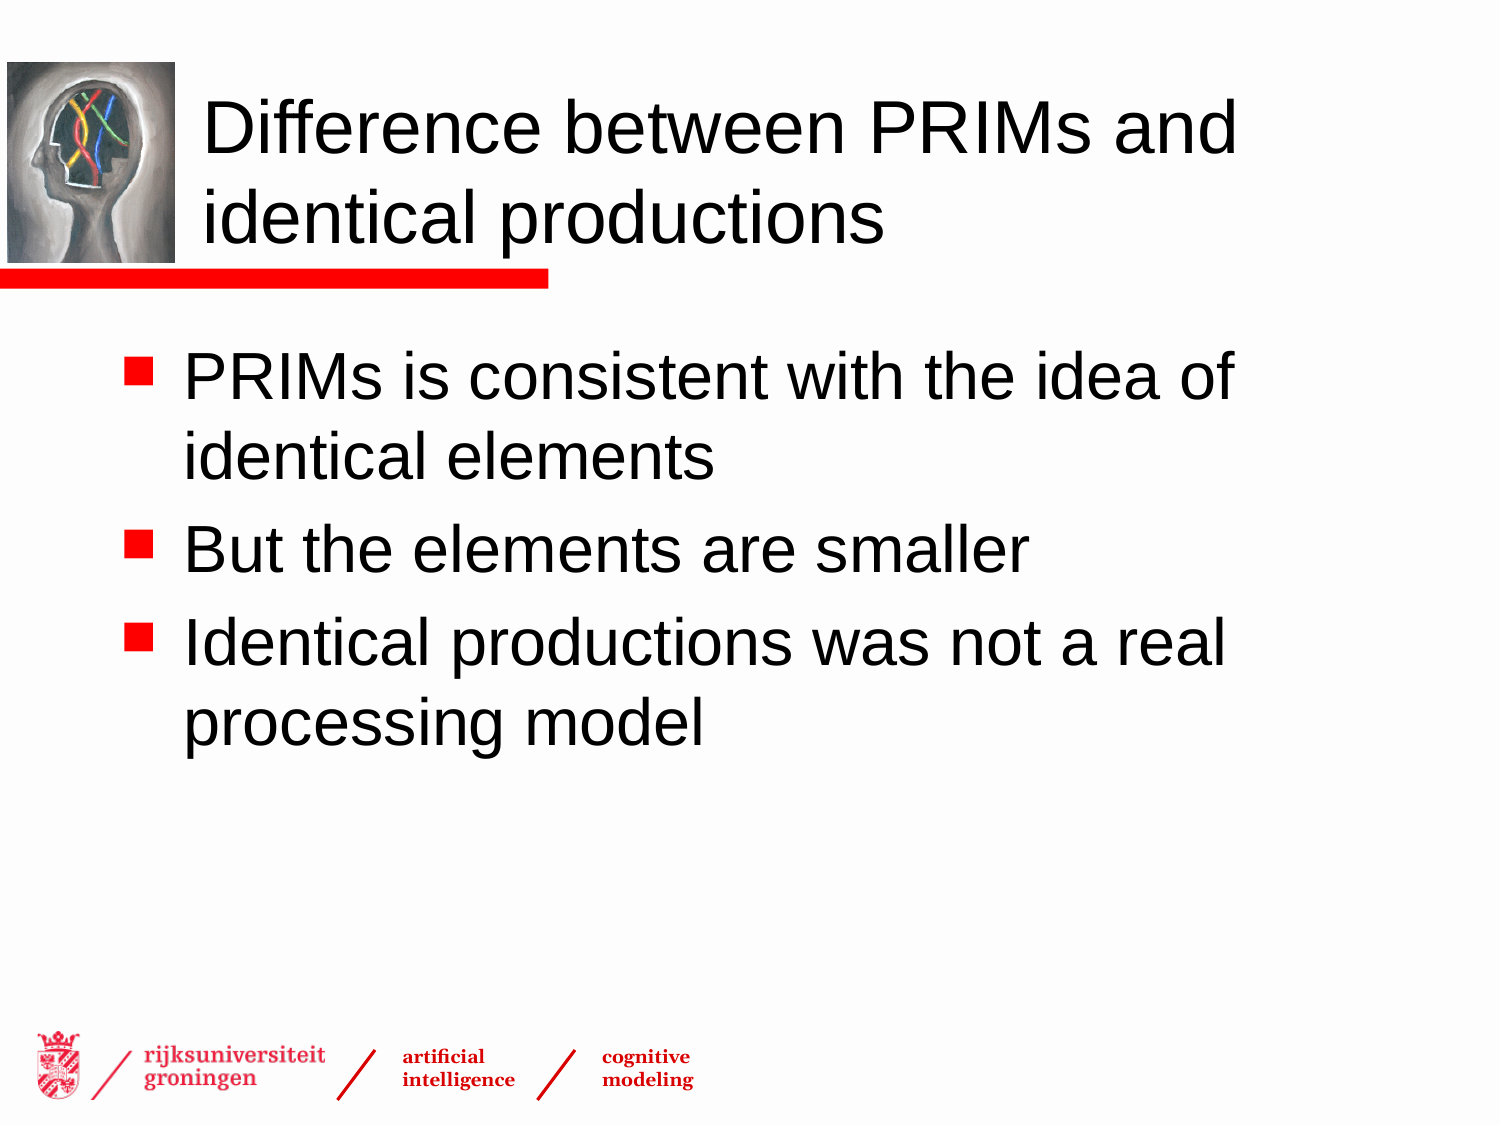

# Difference between PRIMs and identical productions
PRIMs is consistent with the idea of identical elements
But the elements are smaller
Identical productions was not a real processing model